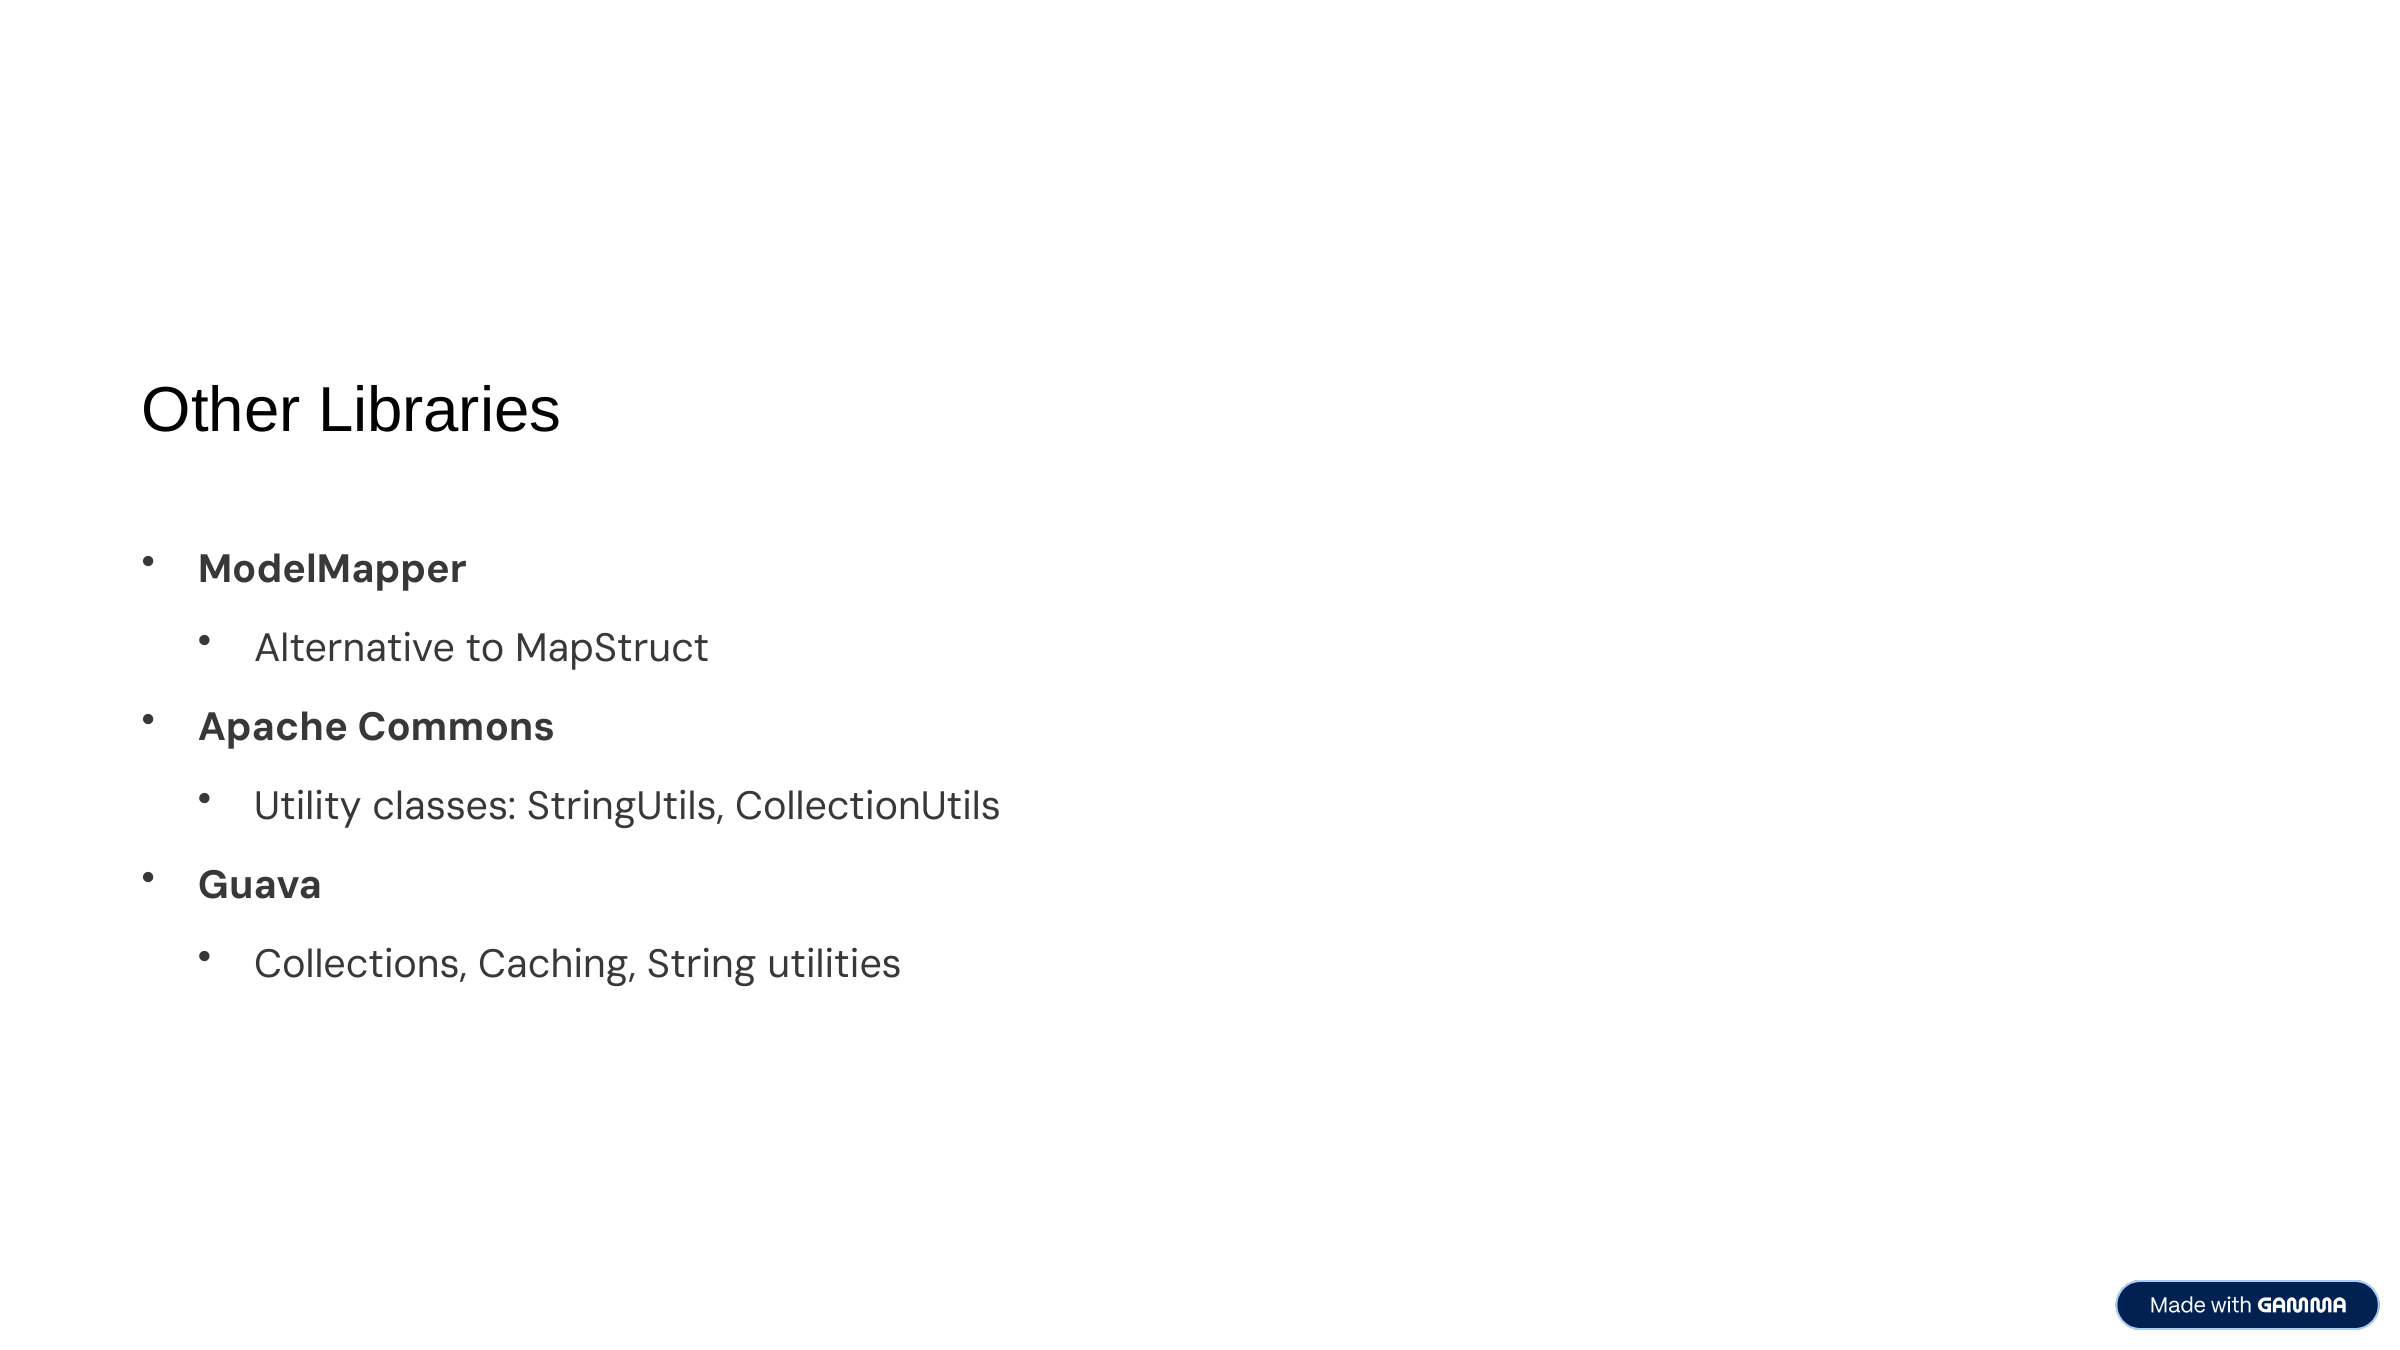

Other Libraries
ModelMapper
Alternative to MapStruct
Apache Commons
Utility classes: StringUtils, CollectionUtils
Guava
Collections, Caching, String utilities